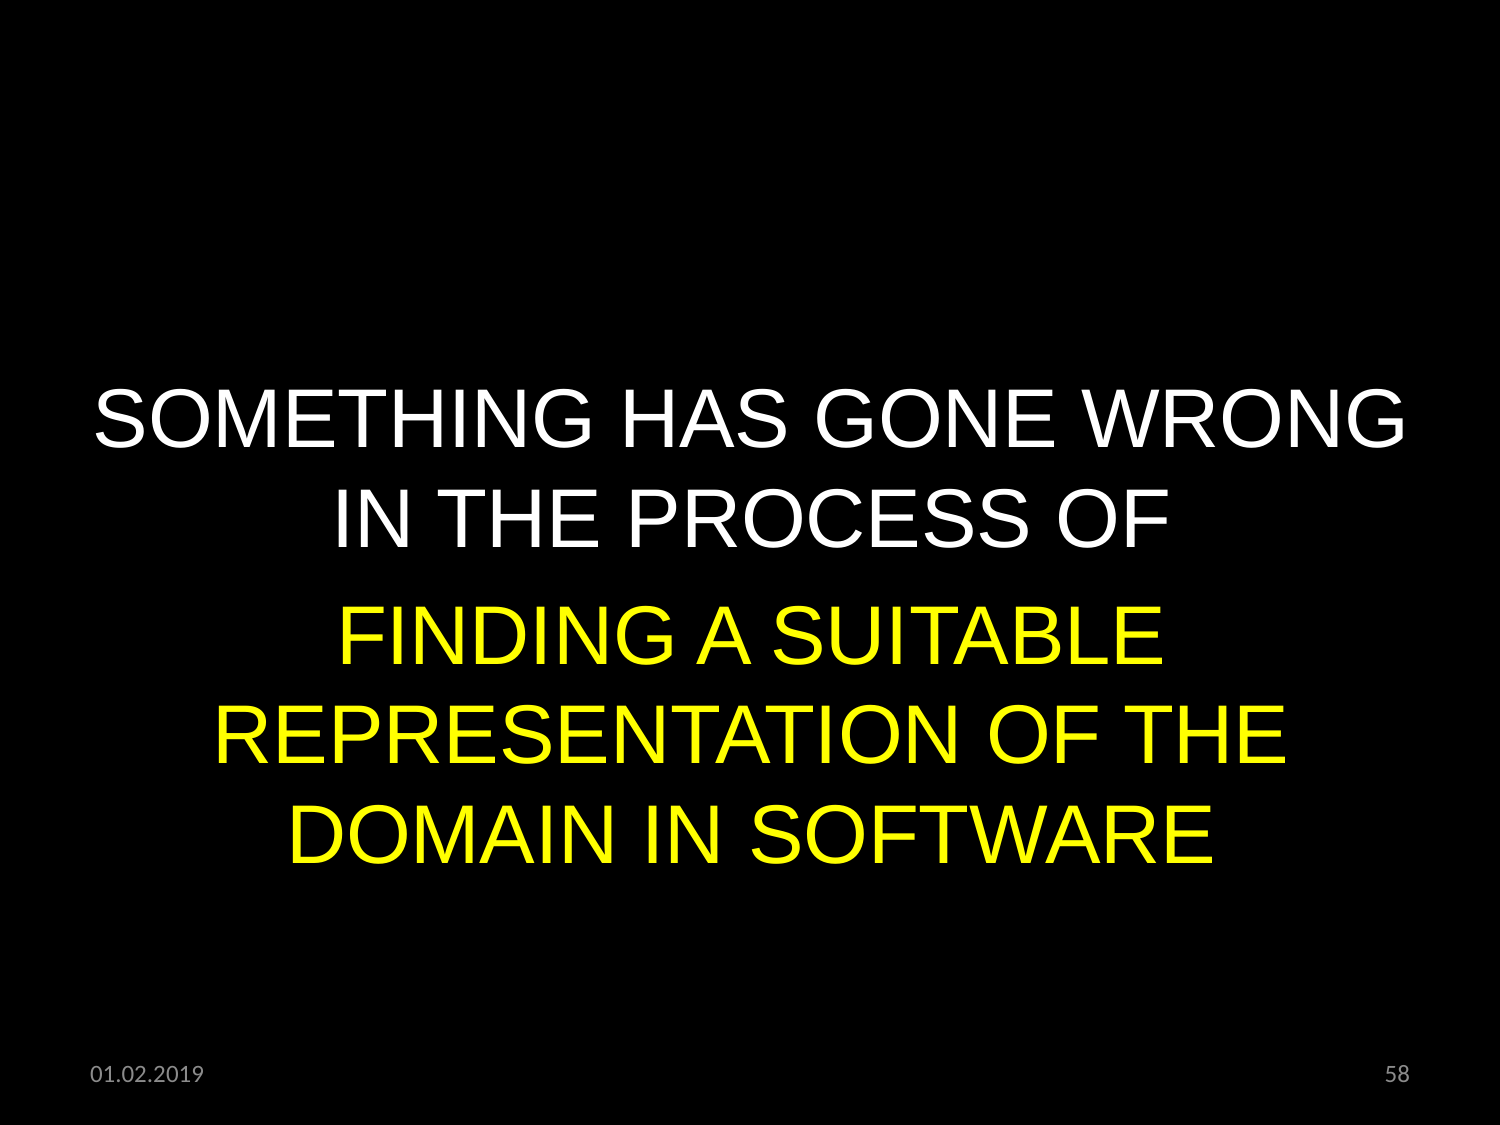

SOMETHING HAS GONE WRONG IN THE PROCESS OF
FINDING A SUITABLE REPRESENTATION OF THE DOMAIN IN SOFTWARE
01.02.2019
58